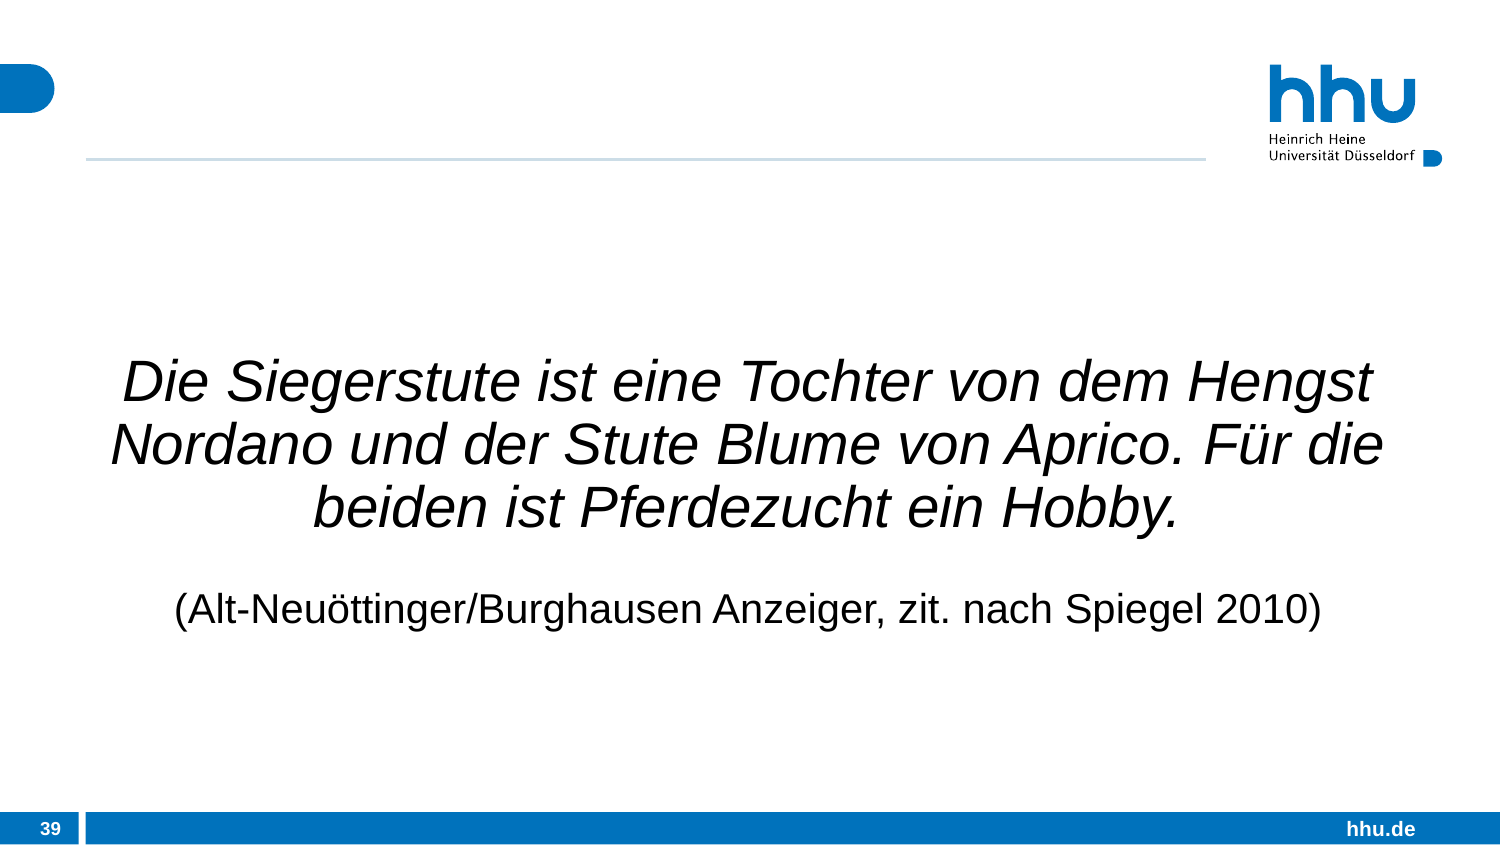

#
Die Siegerstute ist eine Tochter von dem Hengst Nordano und der Stute Blume von Aprico. Für die beiden ist Pferdezucht ein Hobby.

(Alt-Neuöttinger/Burghausen Anzeiger, zit. nach Spiegel 2010)
39